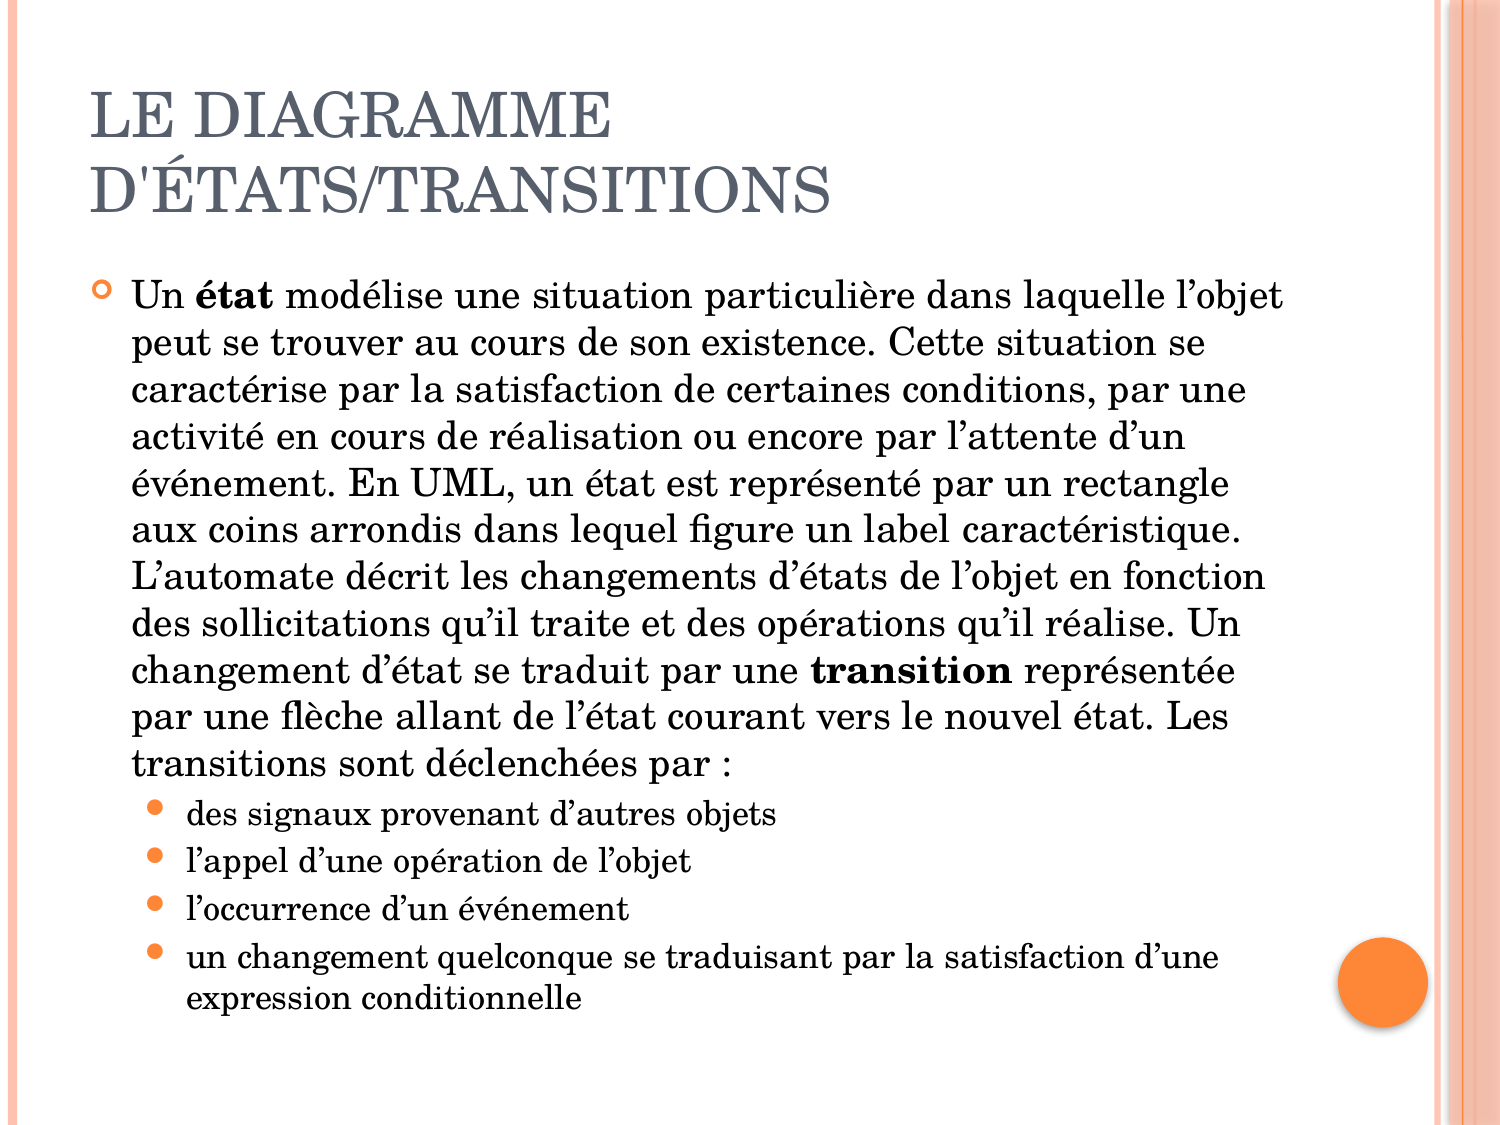

# le diagramme d'états/transitions
Un état modélise une situation particulière dans laquelle l’objet peut se trouver au cours de son existence. Cette situation se caractérise par la satisfaction de certaines conditions, par une activité en cours de réalisation ou encore par l’attente d’un événement. En UML, un état est représenté par un rectangle aux coins arrondis dans lequel figure un label caractéristique. L’automate décrit les changements d’états de l’objet en fonction des sollicitations qu’il traite et des opérations qu’il réalise. Un changement d’état se traduit par une transition représentée par une flèche allant de l’état courant vers le nouvel état. Les transitions sont déclenchées par :
des signaux provenant d’autres objets
l’appel d’une opération de l’objet
l’occurrence d’un événement
un changement quelconque se traduisant par la satisfaction d’une expression conditionnelle